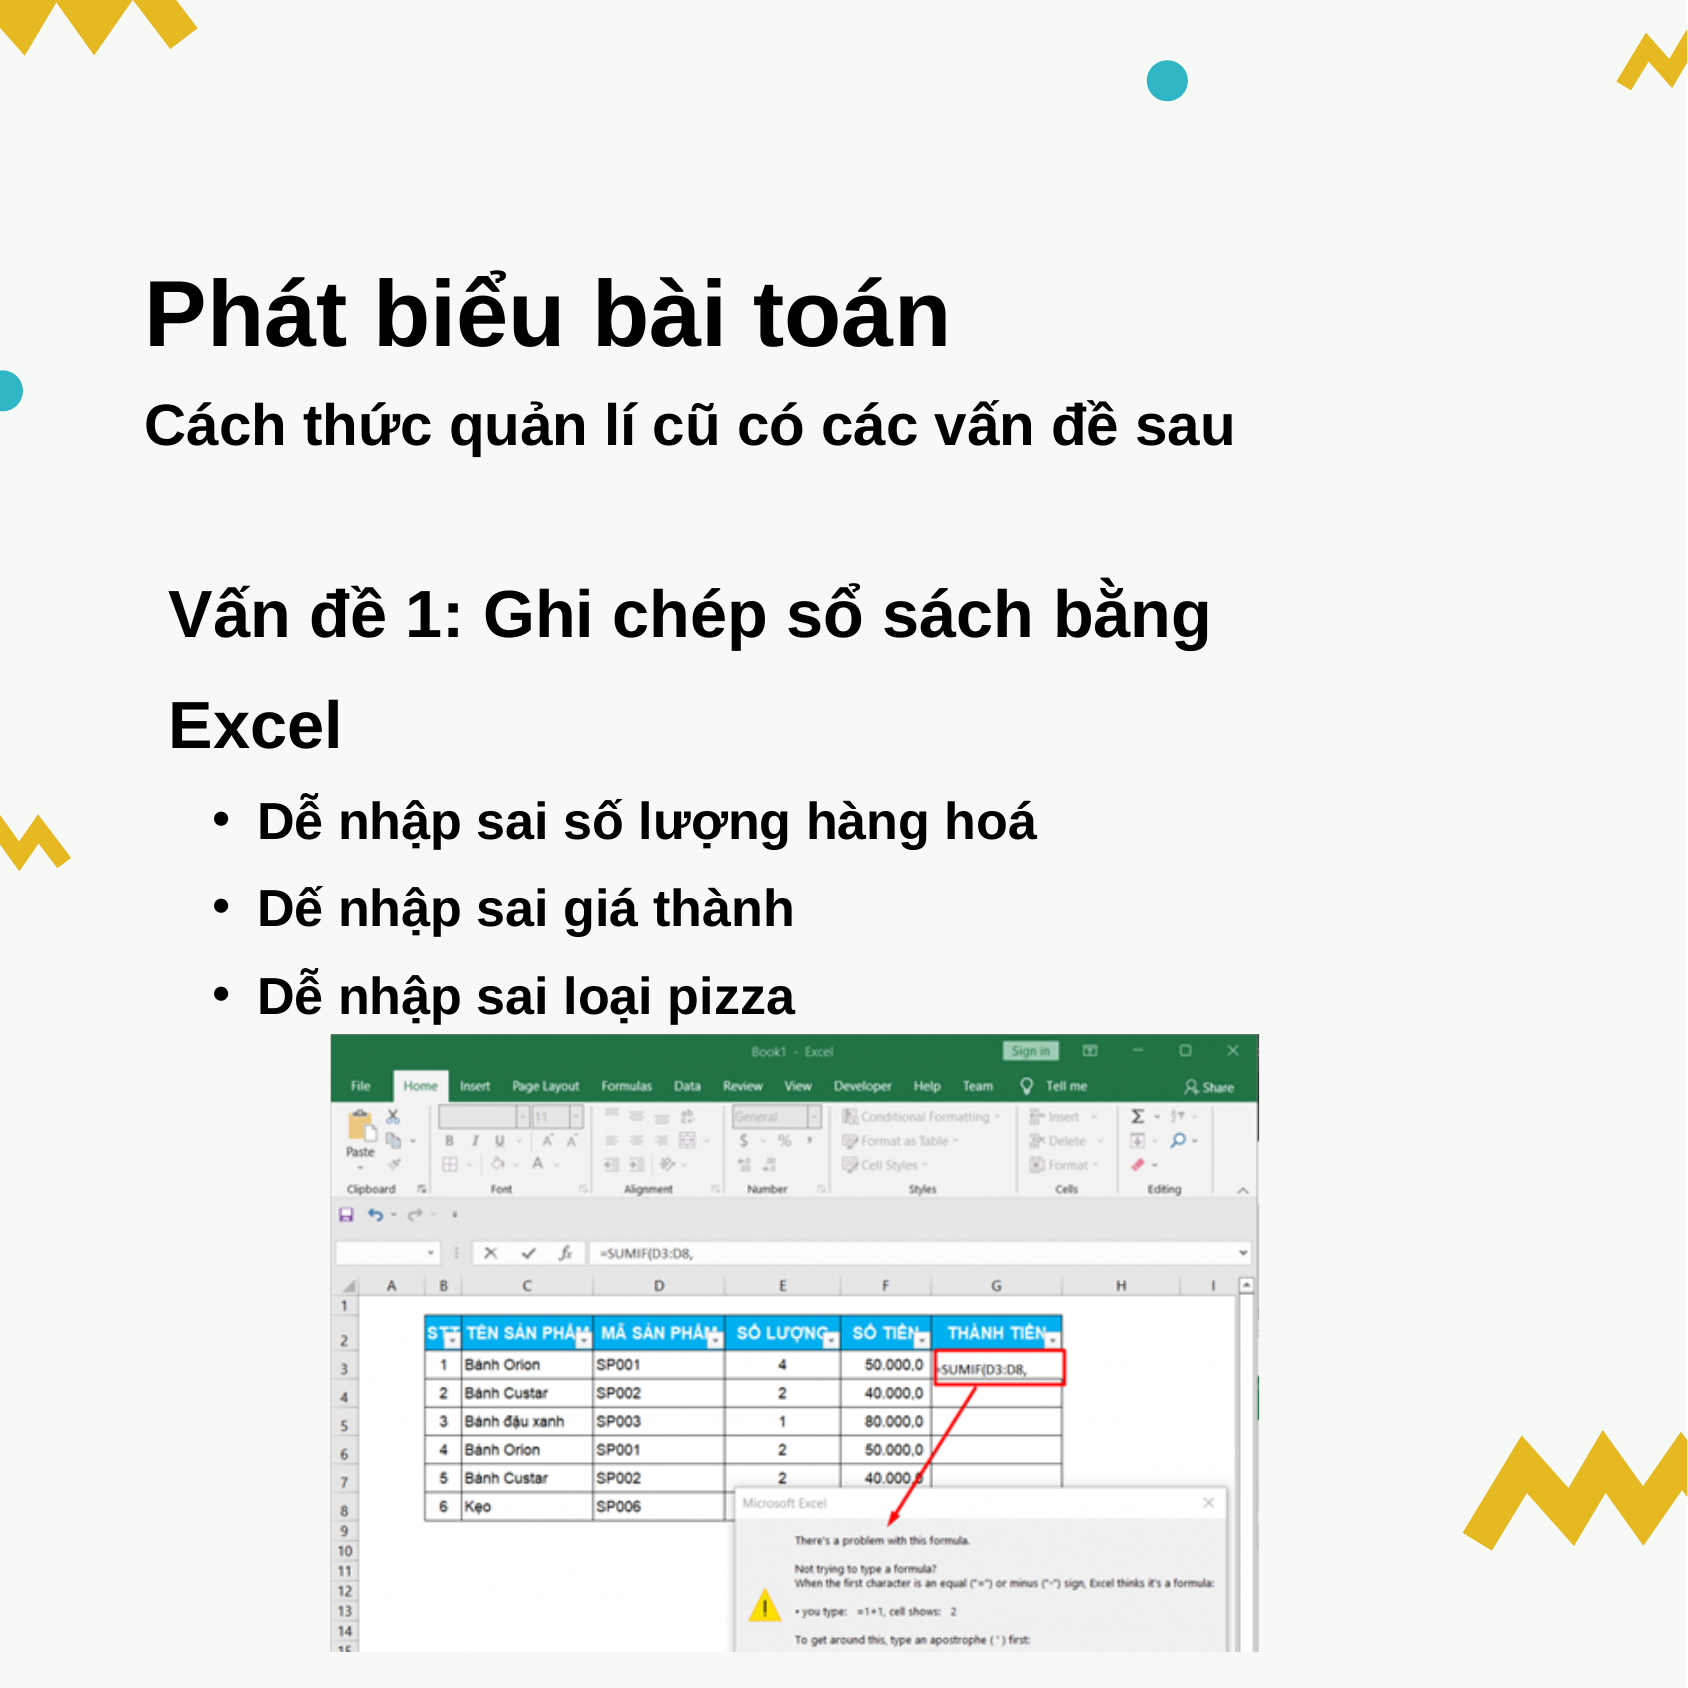

Phát biểu bài toán

Cách thức quản lí cũ có các vấn đề sau

Vấn đề 1: Ghi chép sổ sách bằng Excel
Dễ nhập sai số lượng hàng hoá
Dế nhập sai giá thành
Dễ nhập sai loại pizza